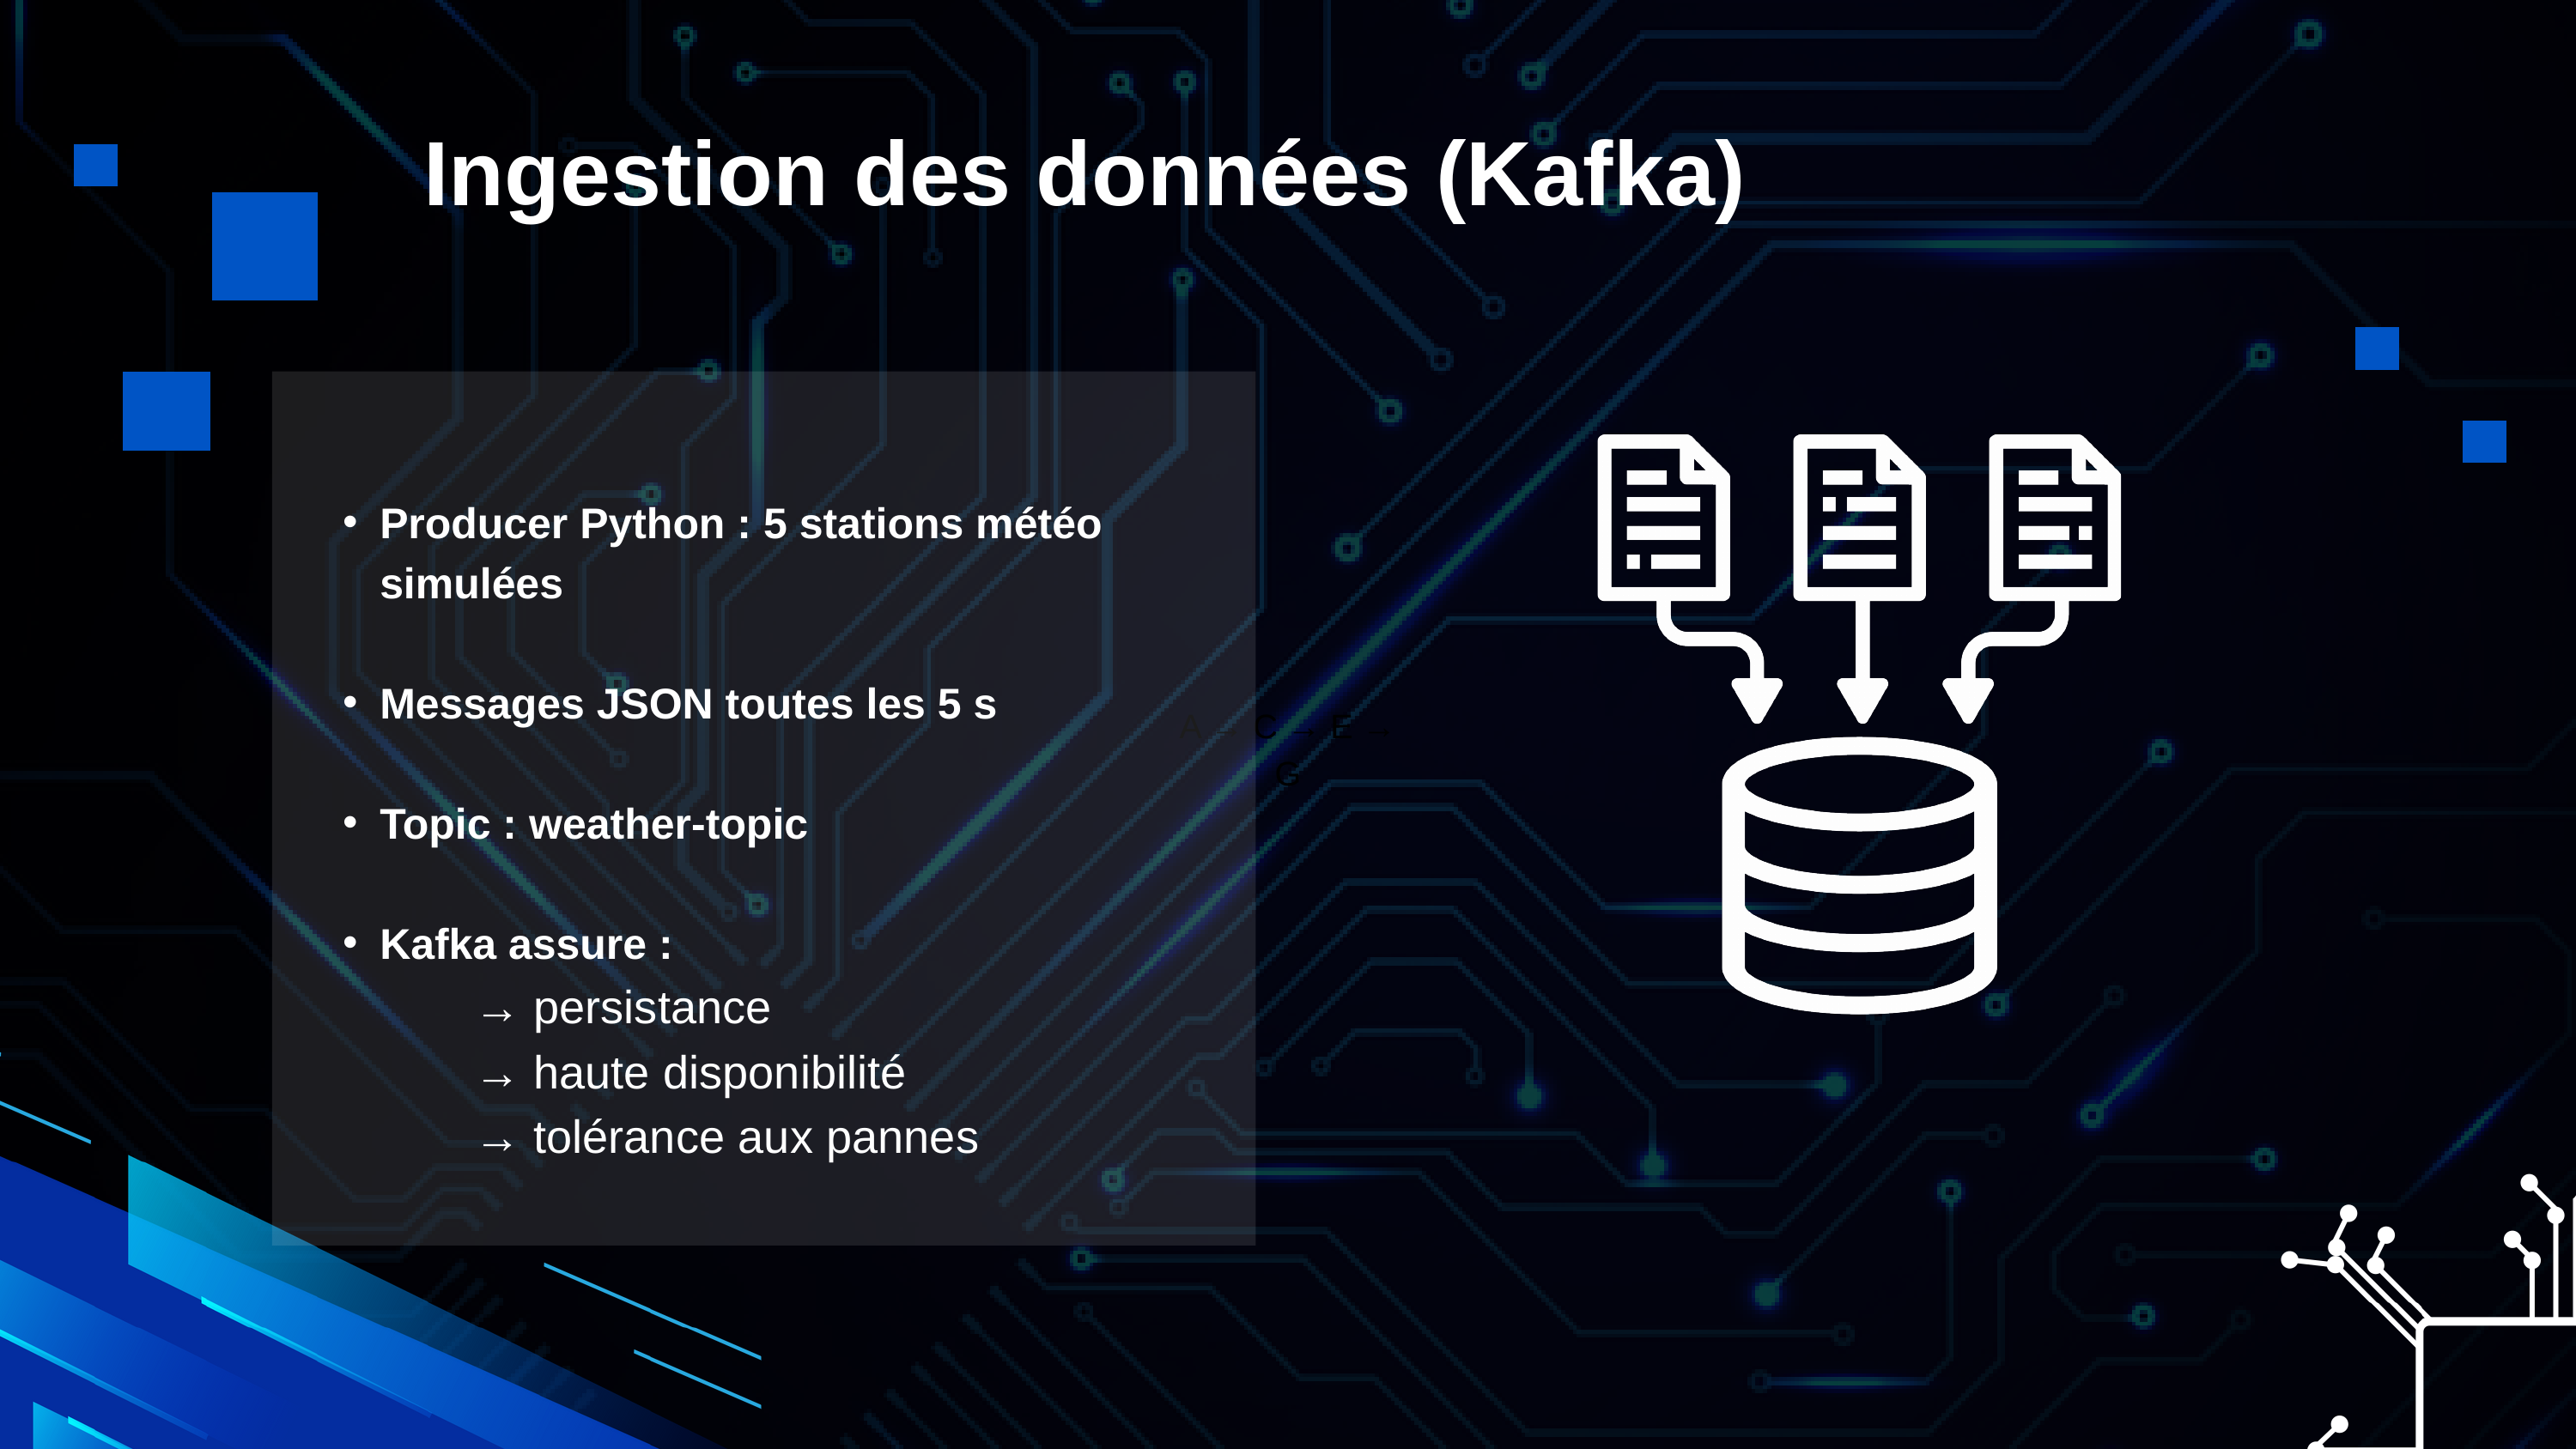

Ingestion des données (Kafka)

Producer Python : 5 stations météo simulées

Messages JSON toutes les 5 s

Topic : weather-topic

Kafka assure :
             → persistance
             → haute disponibilité
             → tolérance aux pannes

A → C → E → G